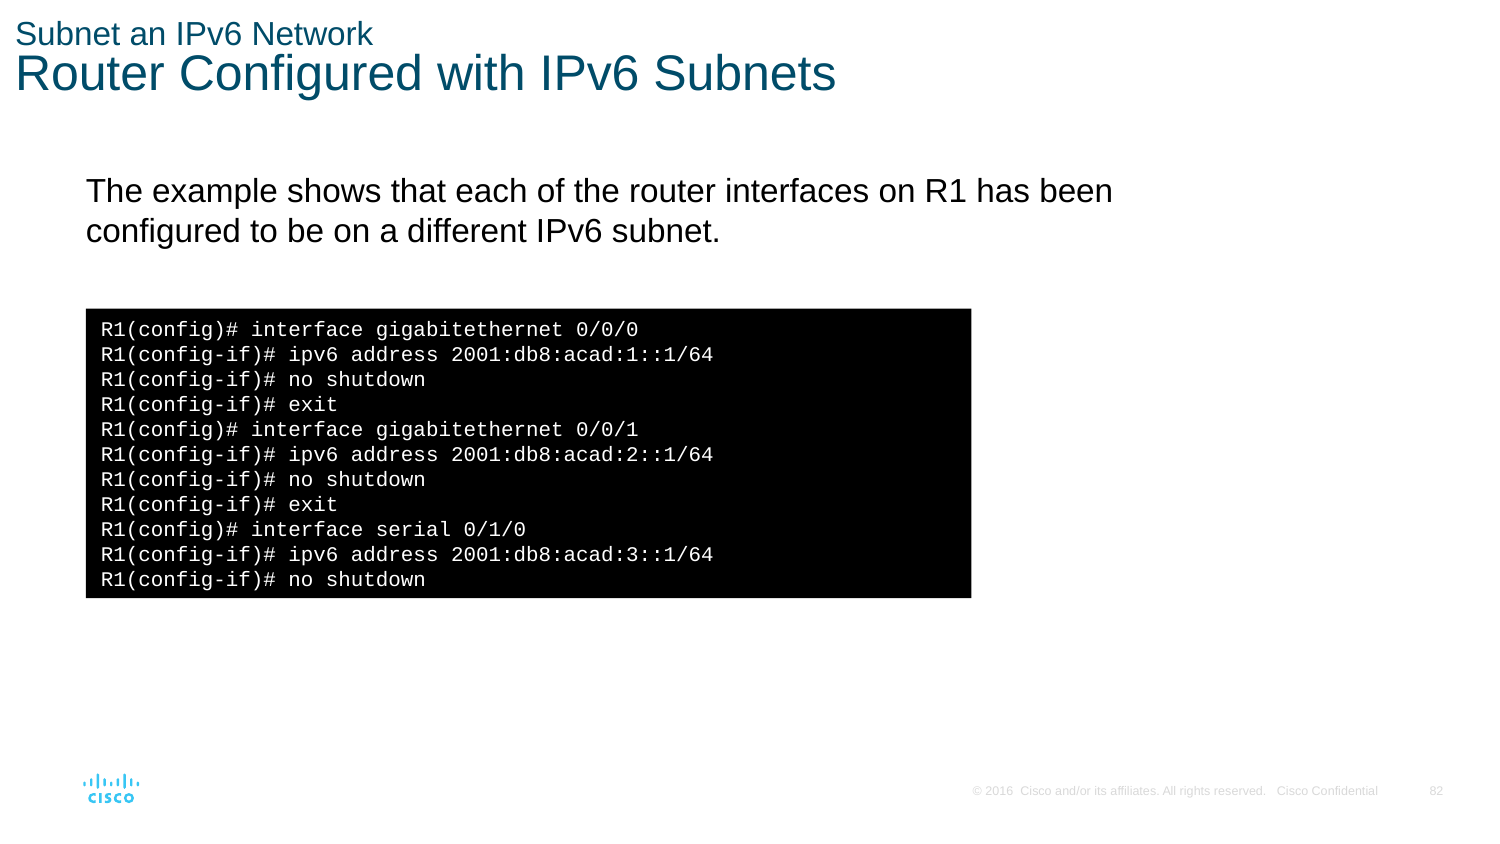

# Subnet an IPv6 Network Router Configured with IPv6 Subnets
The example shows that each of the router interfaces on R1 has been configured to be on a different IPv6 subnet.
R1(config)# interface gigabitethernet 0/0/0
R1(config-if)# ipv6 address 2001:db8:acad:1::1/64
R1(config-if)# no shutdown
R1(config-if)# exit
R1(config)# interface gigabitethernet 0/0/1
R1(config-if)# ipv6 address 2001:db8:acad:2::1/64
R1(config-if)# no shutdown
R1(config-if)# exit
R1(config)# interface serial 0/1/0
R1(config-if)# ipv6 address 2001:db8:acad:3::1/64
R1(config-if)# no shutdown